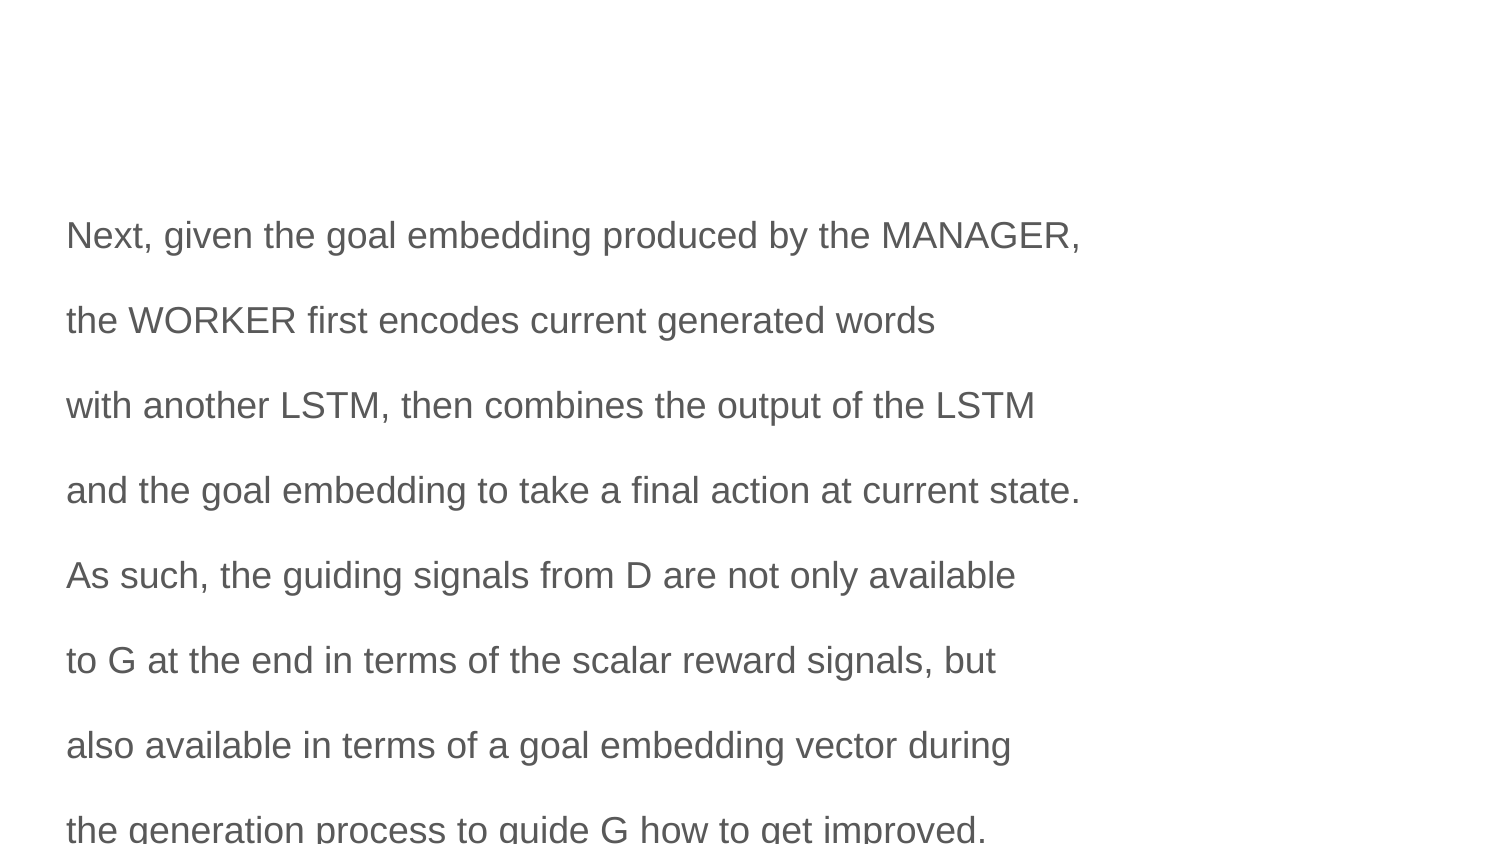

#
Next, given the goal embedding produced by the MANAGER,
the WORKER first encodes current generated words
with another LSTM, then combines the output of the LSTM
and the goal embedding to take a final action at current state.
As such, the guiding signals from D are not only available
to G at the end in terms of the scalar reward signals, but
also available in terms of a goal embedding vector during
the generation process to guide G how to get improved.